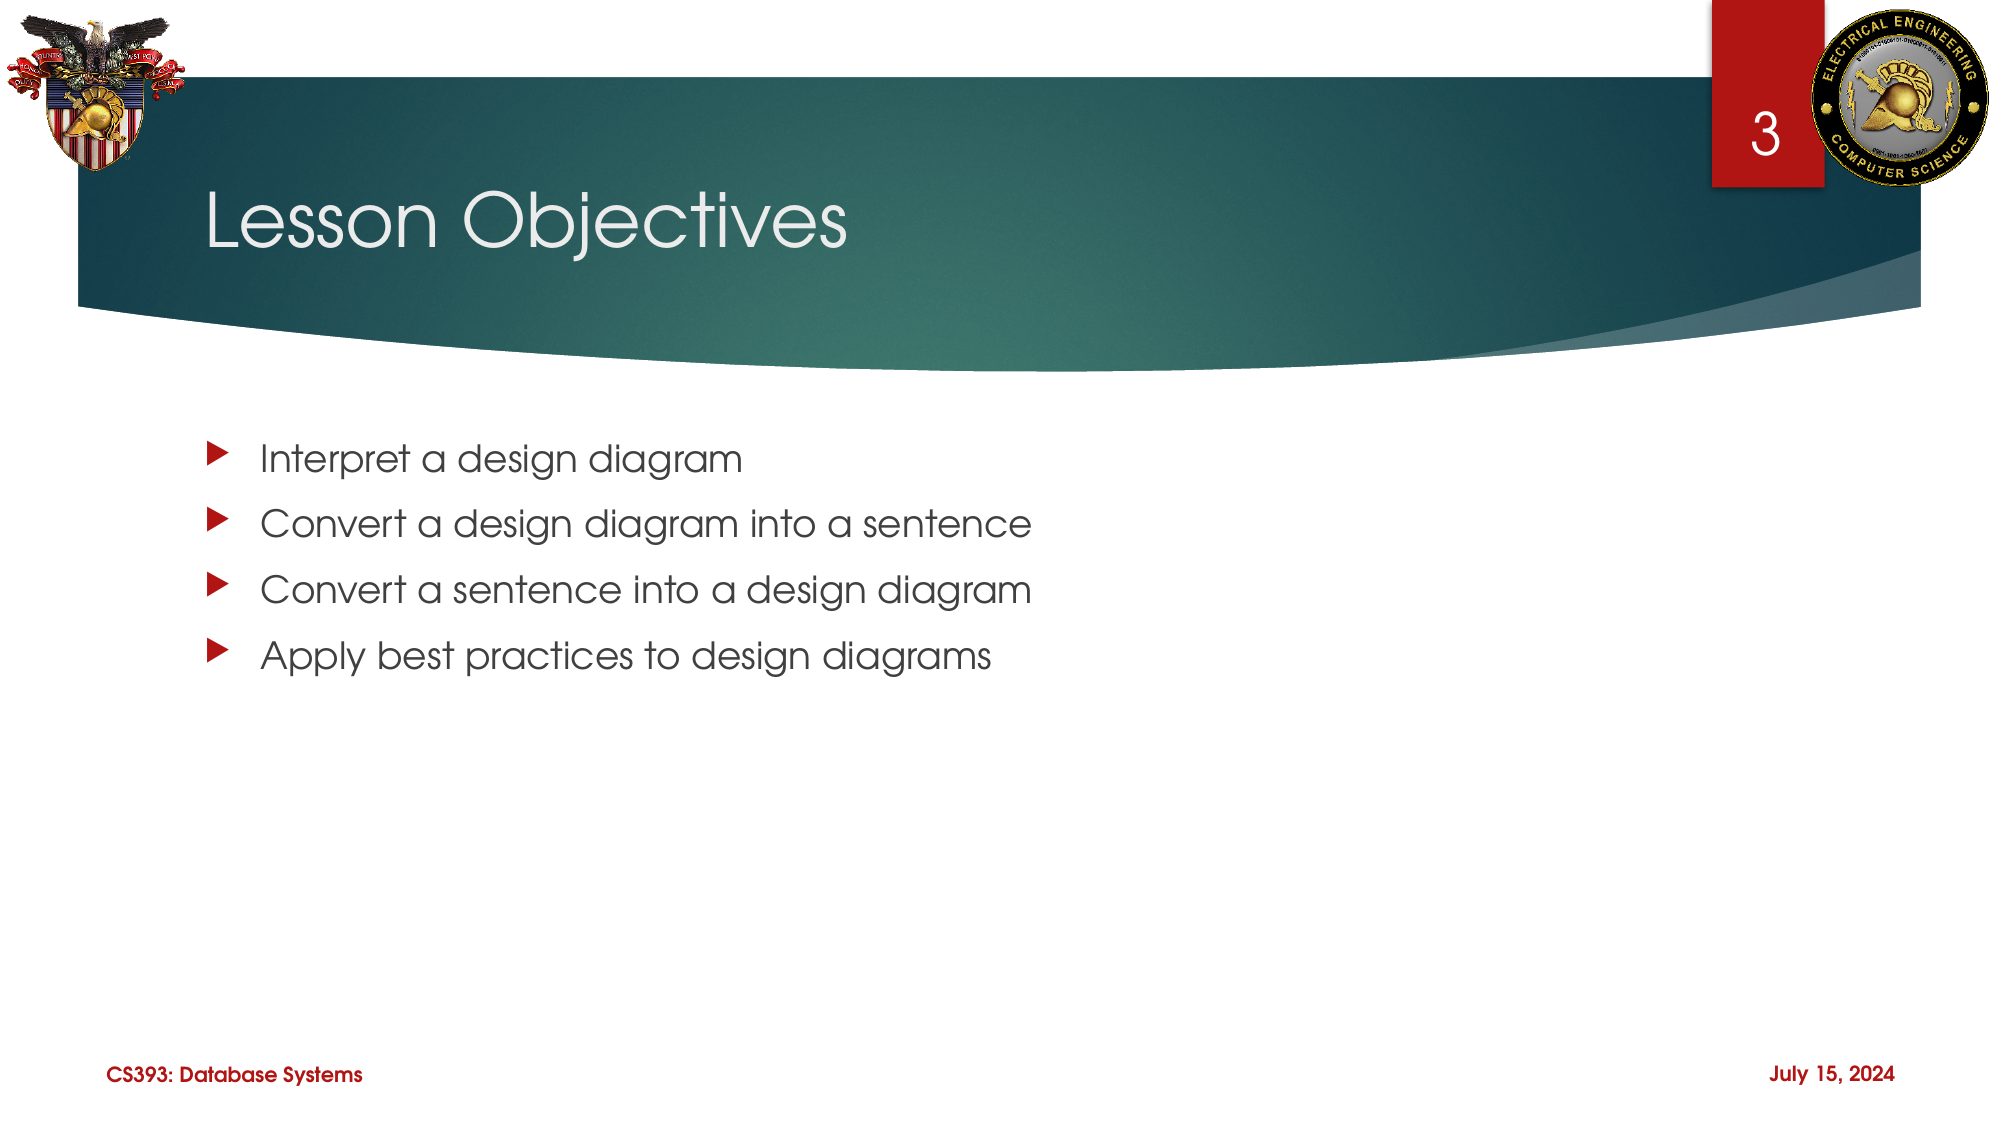

3
# Lesson Objectives
Interpret a design diagram
Convert a design diagram into a sentence
Convert a sentence into a design diagram
Apply best practices to design diagrams
CS393: Database Systems
July 15, 2024